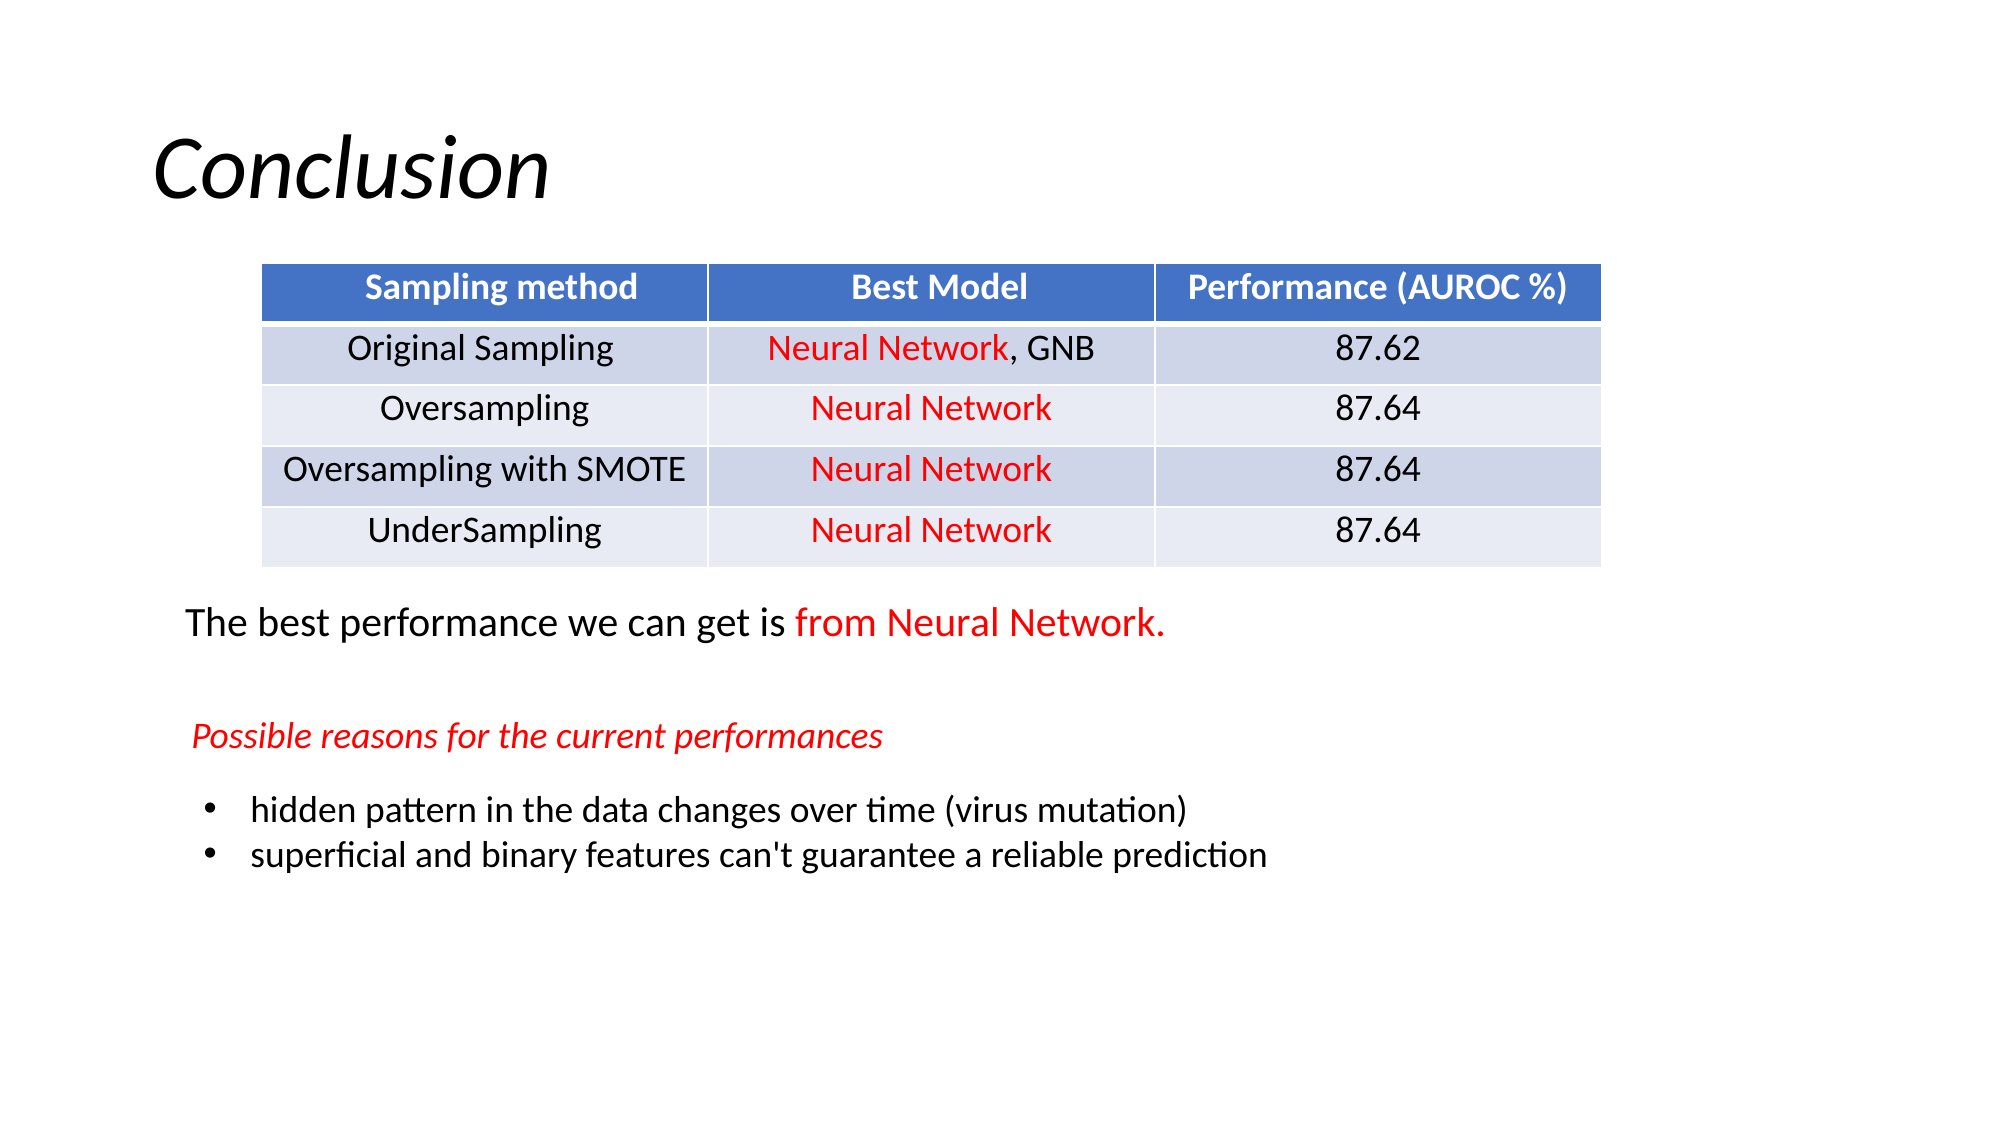

# Conclusion
| Sampling method | Best Model | Performance (AUROC %) |
| --- | --- | --- |
| Original Sampling | Neural Network, GNB | 87.62 |
| Oversampling | Neural Network | 87.64 |
| Oversampling with SMOTE | Neural Network | 87.64 |
| UnderSampling | Neural Network | 87.64 |
The best performance we can get is from Neural Network.
Possible reasons for the current performances
hidden pattern in the data changes over time (virus mutation)
superficial and binary features can't guarantee a reliable prediction